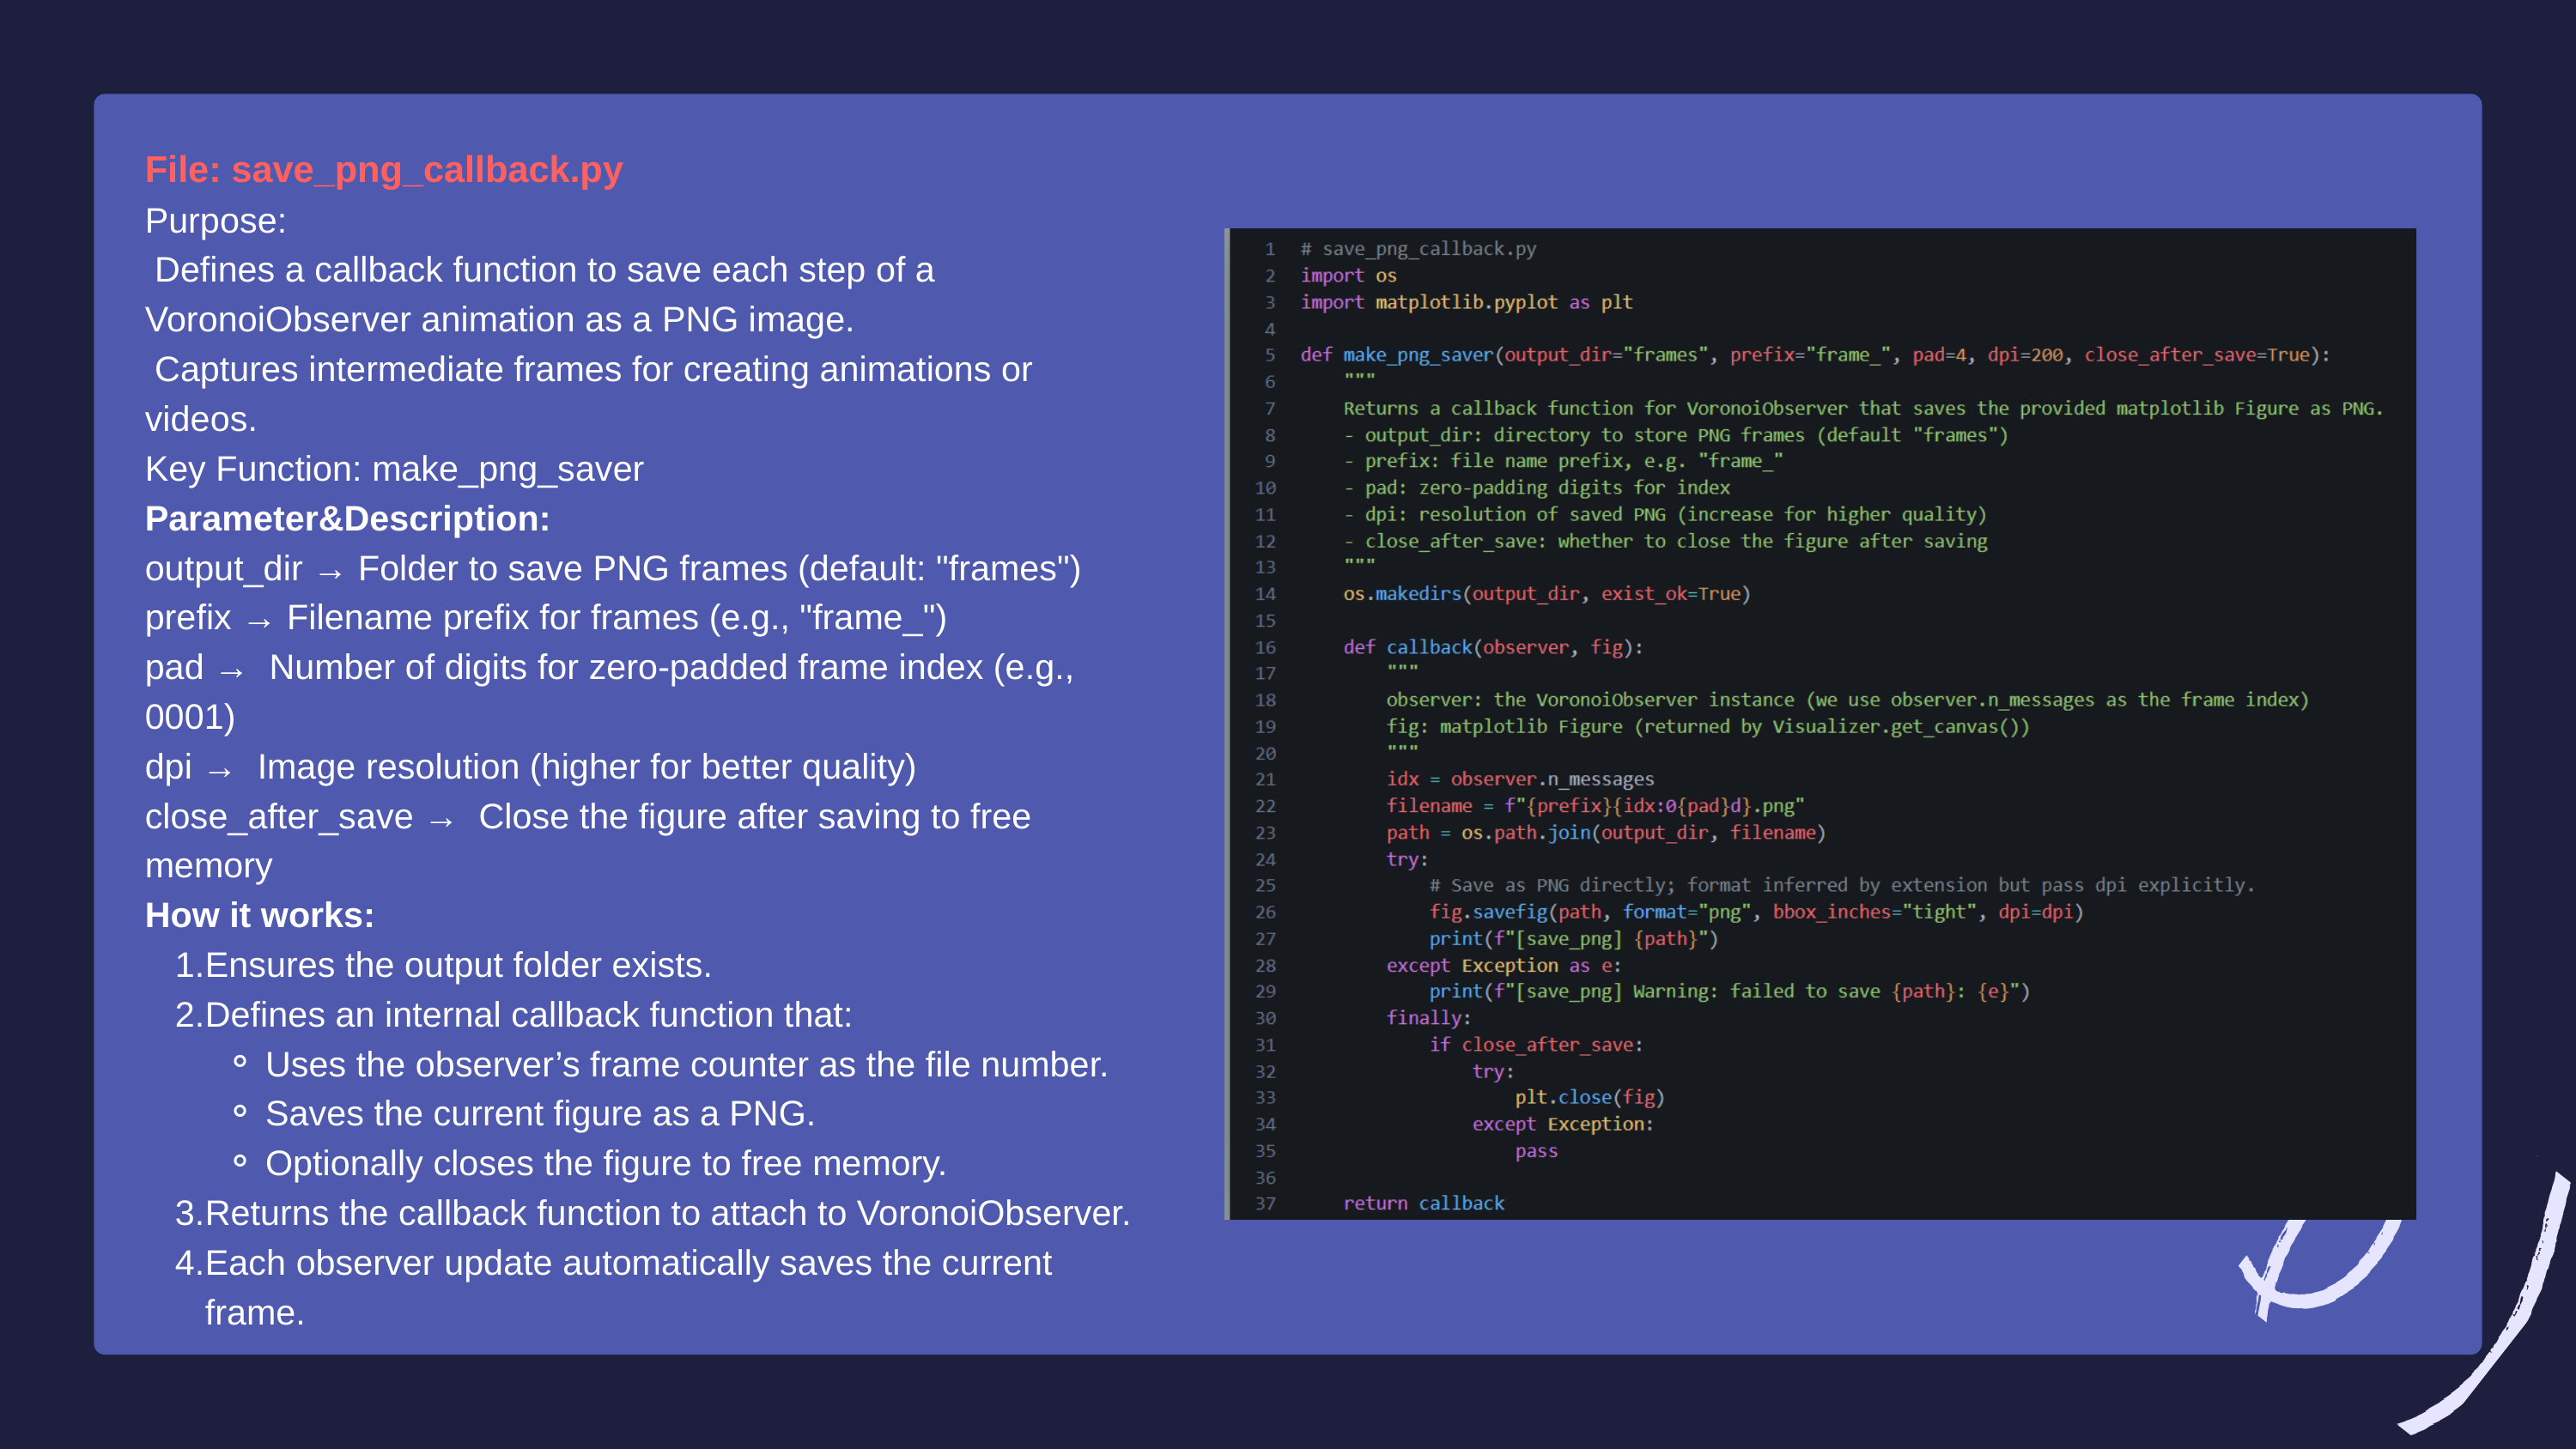

File: save_png_callback.py
Purpose:
 Defines a callback function to save each step of a VoronoiObserver animation as a PNG image.
 Captures intermediate frames for creating animations or videos.
Key Function: make_png_saver
Parameter&Description:
output_dir → Folder to save PNG frames (default: "frames")
prefix → Filename prefix for frames (e.g., "frame_")
pad →  Number of digits for zero-padded frame index (e.g., 0001)
dpi →  Image resolution (higher for better quality)
close_after_save →  Close the figure after saving to free memory
How it works:
Ensures the output folder exists.
Defines an internal callback function that:
Uses the observer’s frame counter as the file number.
Saves the current figure as a PNG.
Optionally closes the figure to free memory.
Returns the callback function to attach to VoronoiObserver.
Each observer update automatically saves the current frame.